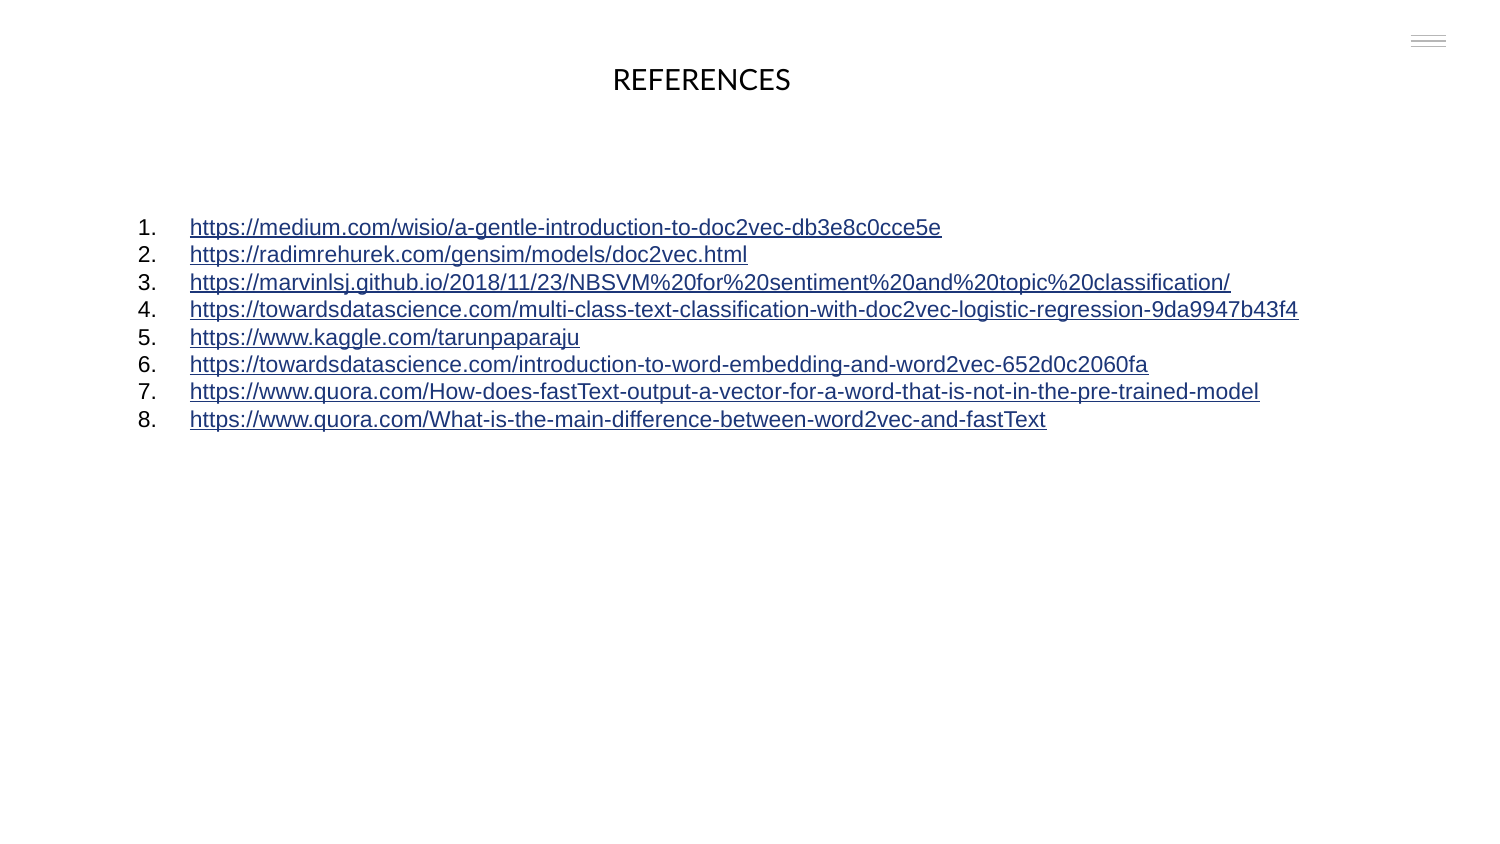

REFERENCES
https://medium.com/wisio/a-gentle-introduction-to-doc2vec-db3e8c0cce5e
https://radimrehurek.com/gensim/models/doc2vec.html
https://marvinlsj.github.io/2018/11/23/NBSVM%20for%20sentiment%20and%20topic%20classification/
https://towardsdatascience.com/multi-class-text-classification-with-doc2vec-logistic-regression-9da9947b43f4
https://www.kaggle.com/tarunpaparaju
https://towardsdatascience.com/introduction-to-word-embedding-and-word2vec-652d0c2060fa
https://www.quora.com/How-does-fastText-output-a-vector-for-a-word-that-is-not-in-the-pre-trained-model
https://www.quora.com/What-is-the-main-difference-between-word2vec-and-fastText